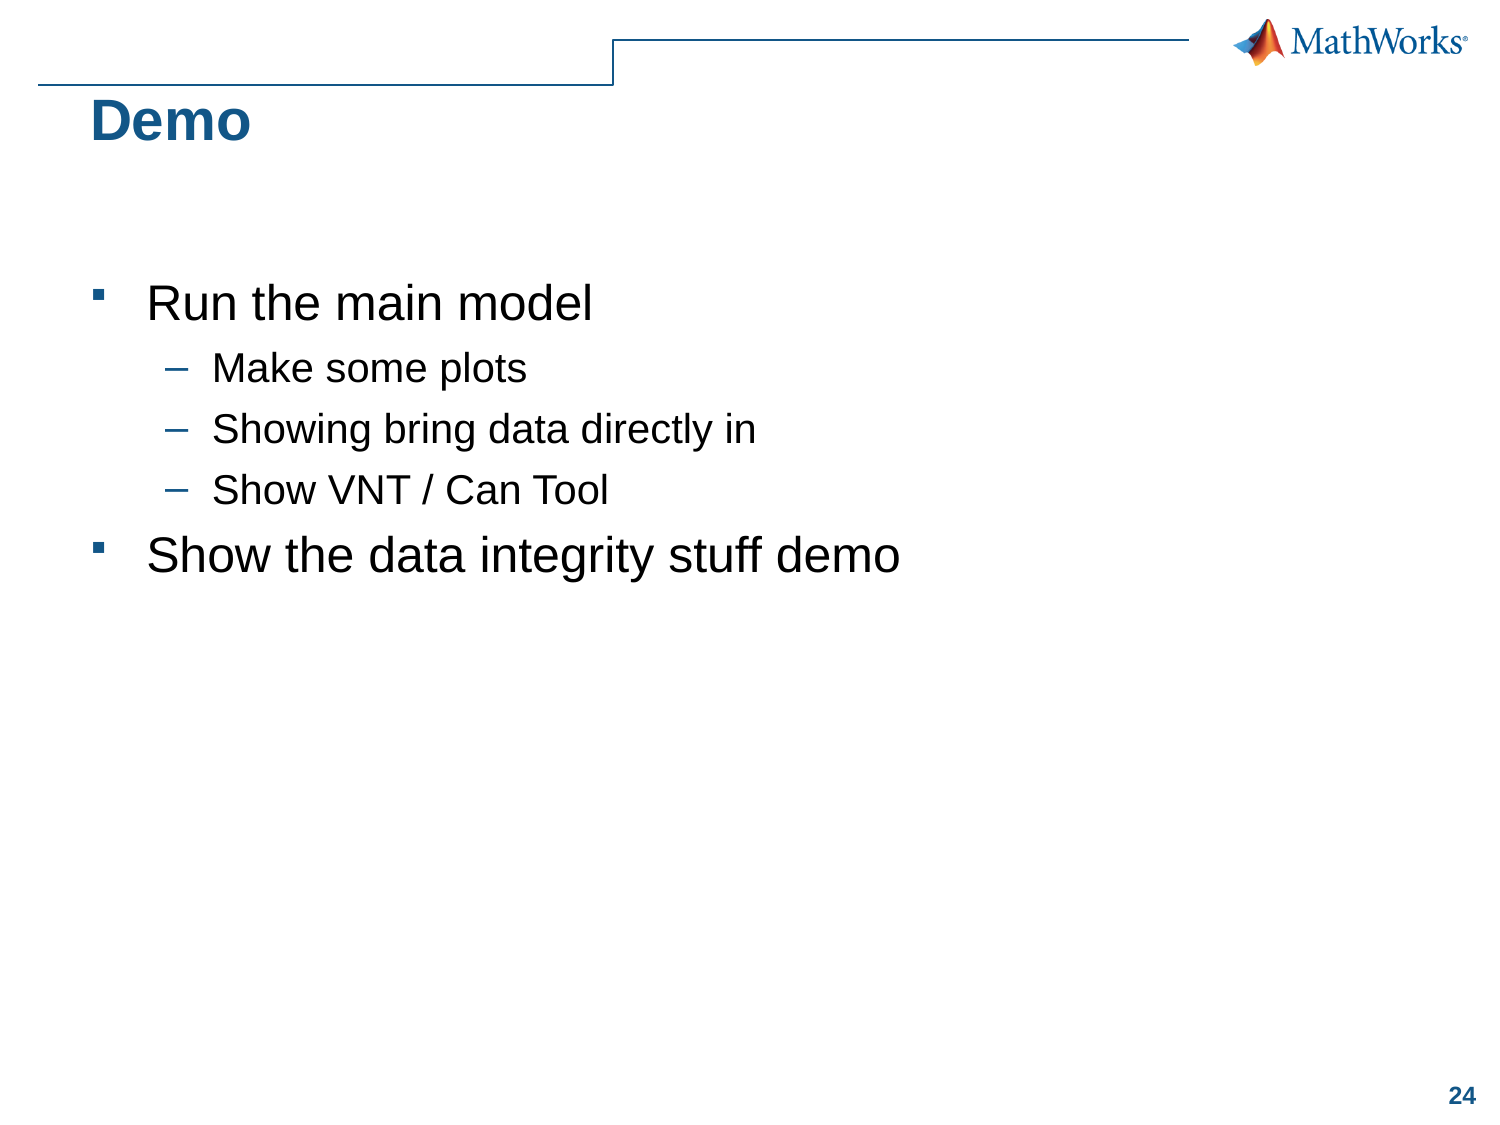

# Demo
Run the main model
Make some plots
Showing bring data directly in
Show VNT / Can Tool
Show the data integrity stuff demo